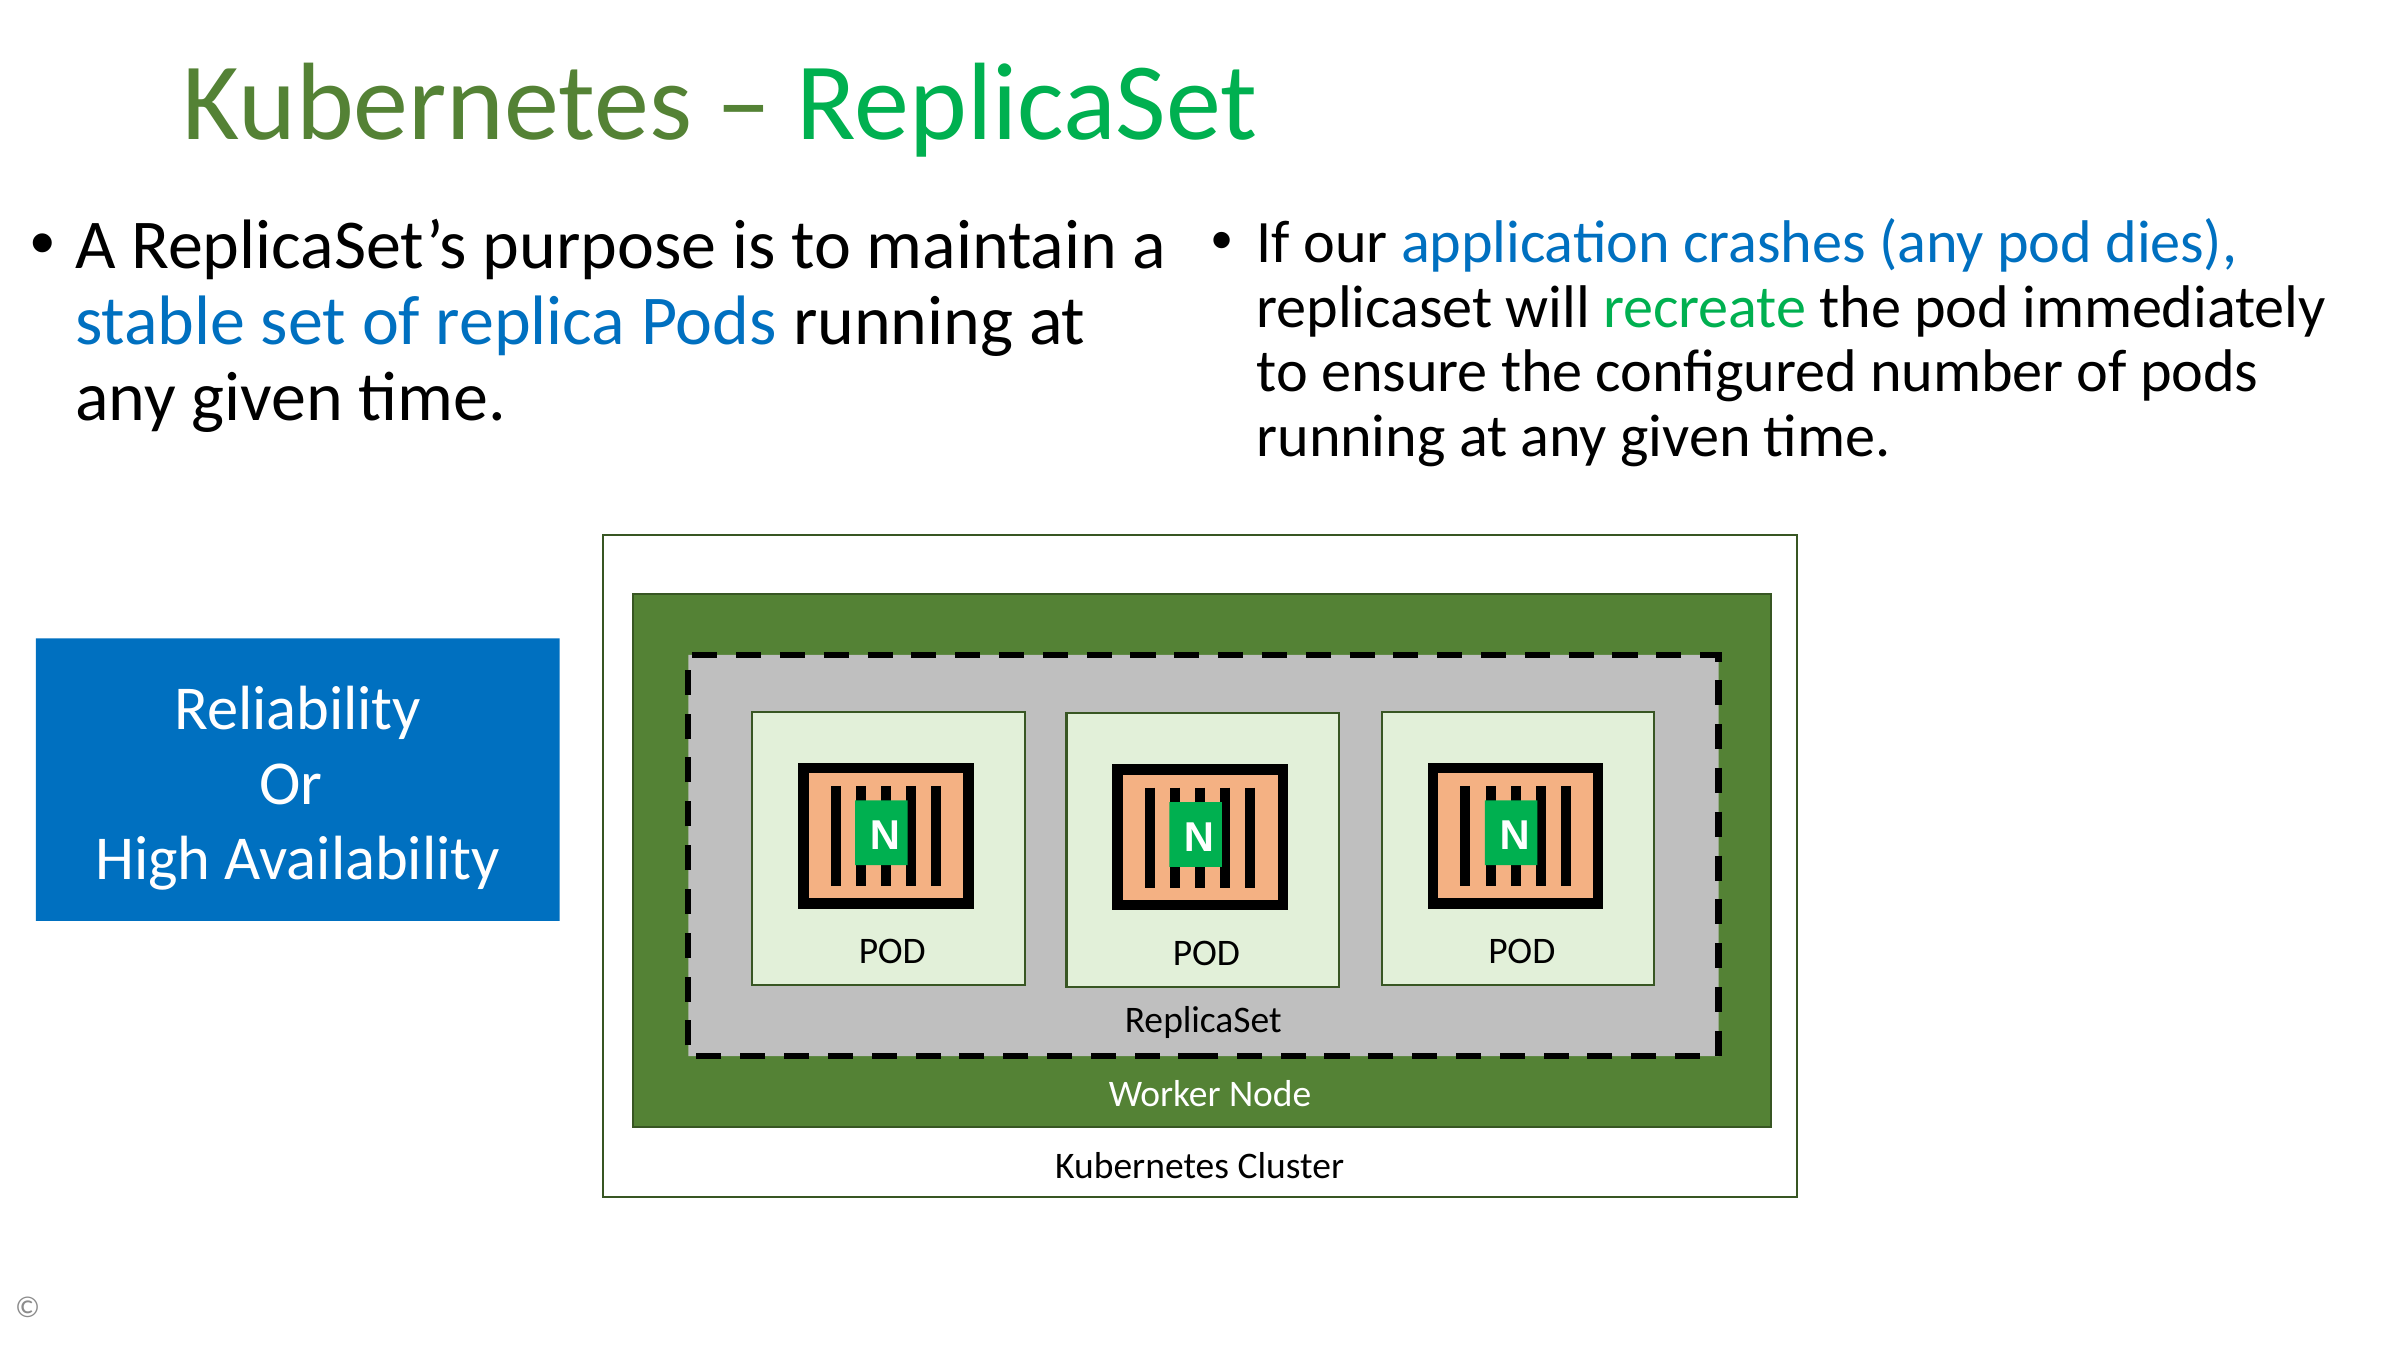

# Kubernetes – ReplicaSet
A ReplicaSet’s purpose is to maintain a stable set of replica Pods running at any given time.
If our application crashes (any pod dies), replicaset will recreate the pod immediately to ensure the configured number of pods running at any given time.

Reliability
Or
High Availability

N

N

N
POD
POD
POD
ReplicaSet
Worker Node
Kubernetes Cluster
©